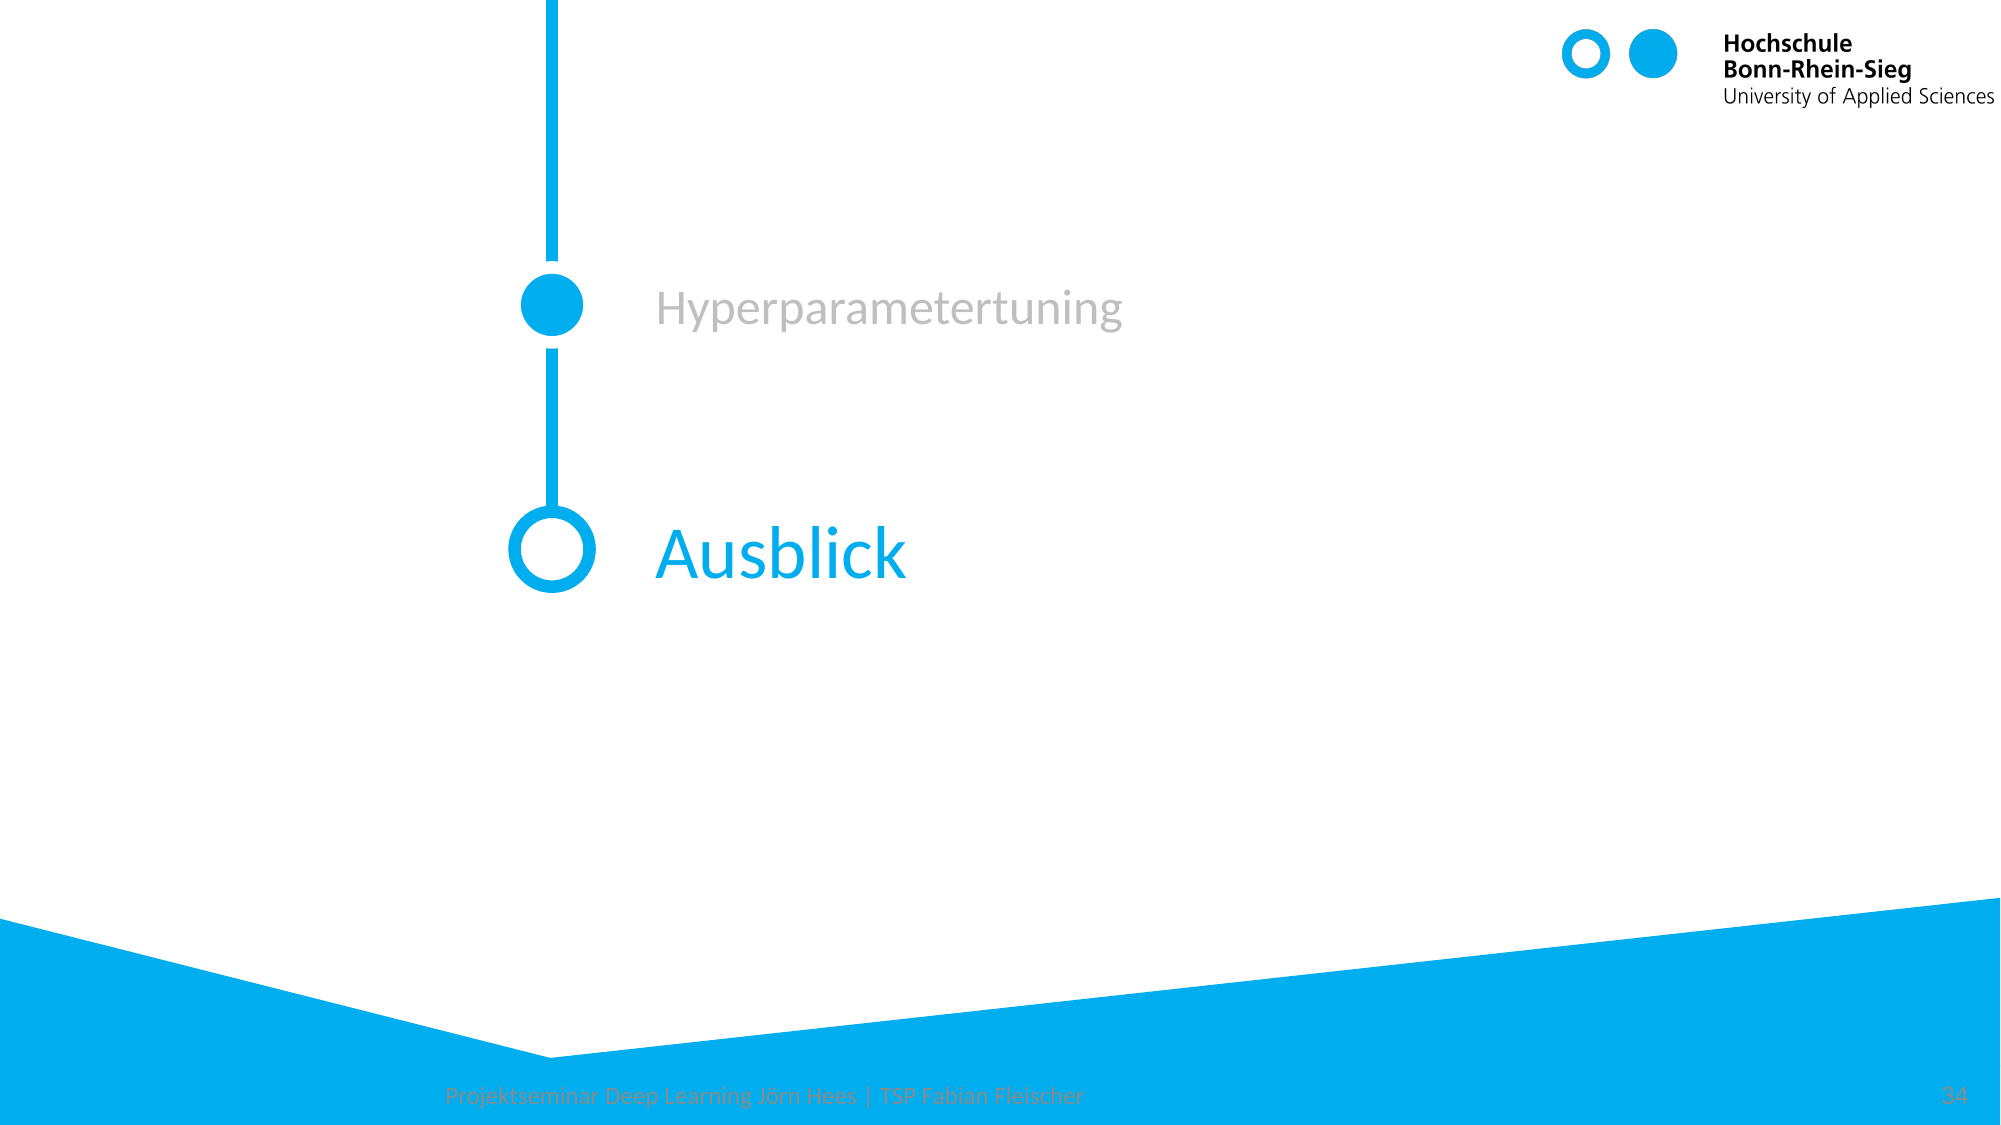

Hyperparametertuning

Ausblick

Projektseminar Deep Learning Jörn Hees | TSP Fabian Fleischer
34